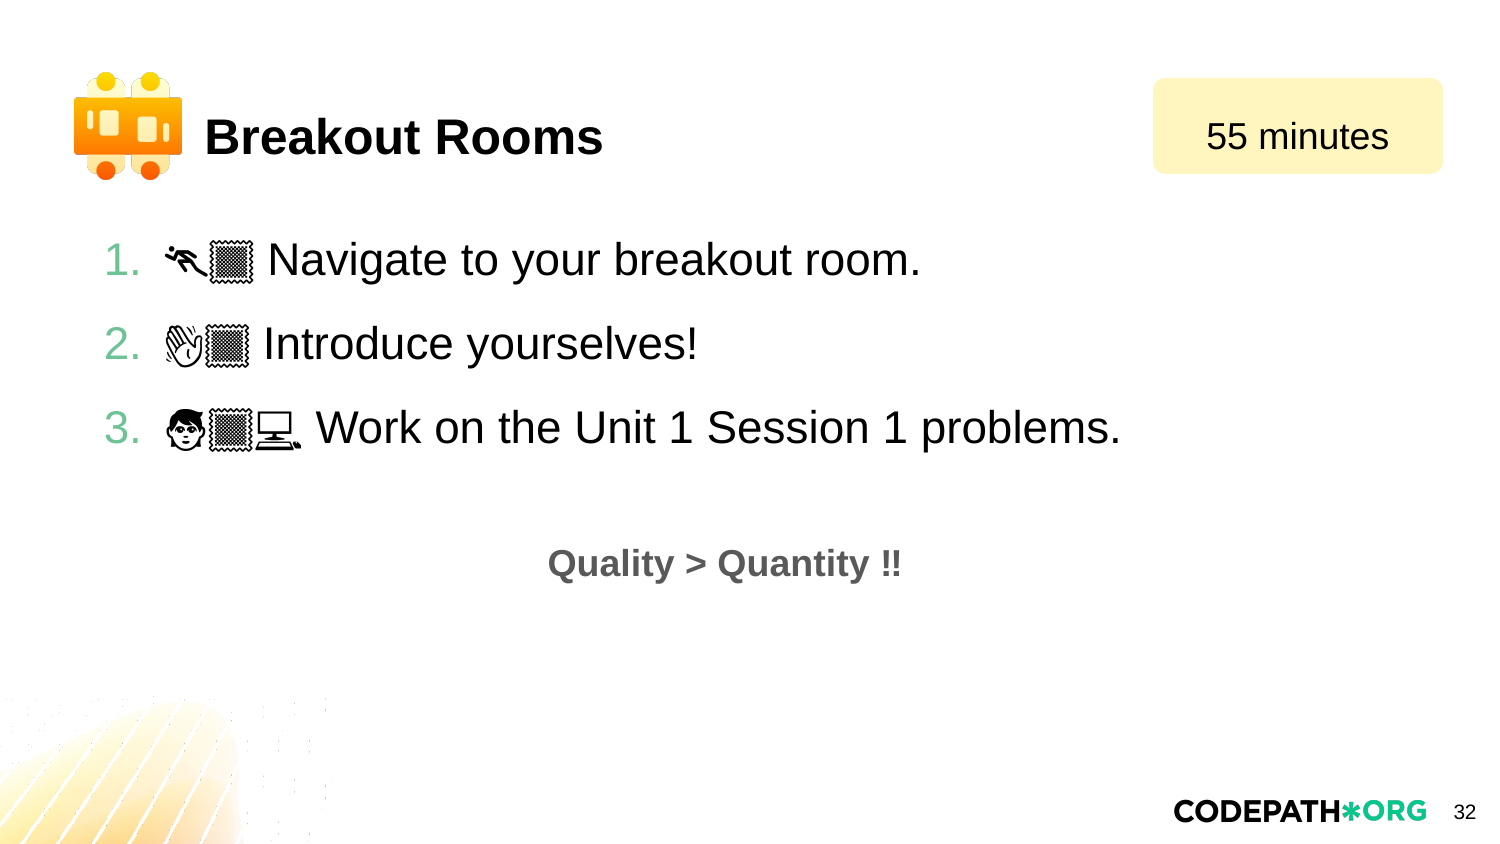

55 minutes
🏃🏽 Navigate to your breakout room.
👋🏽 Introduce yourselves!
🧑🏽‍💻 Work on the Unit 1 Session 1 problems.
Quality > Quantity ‼️
32